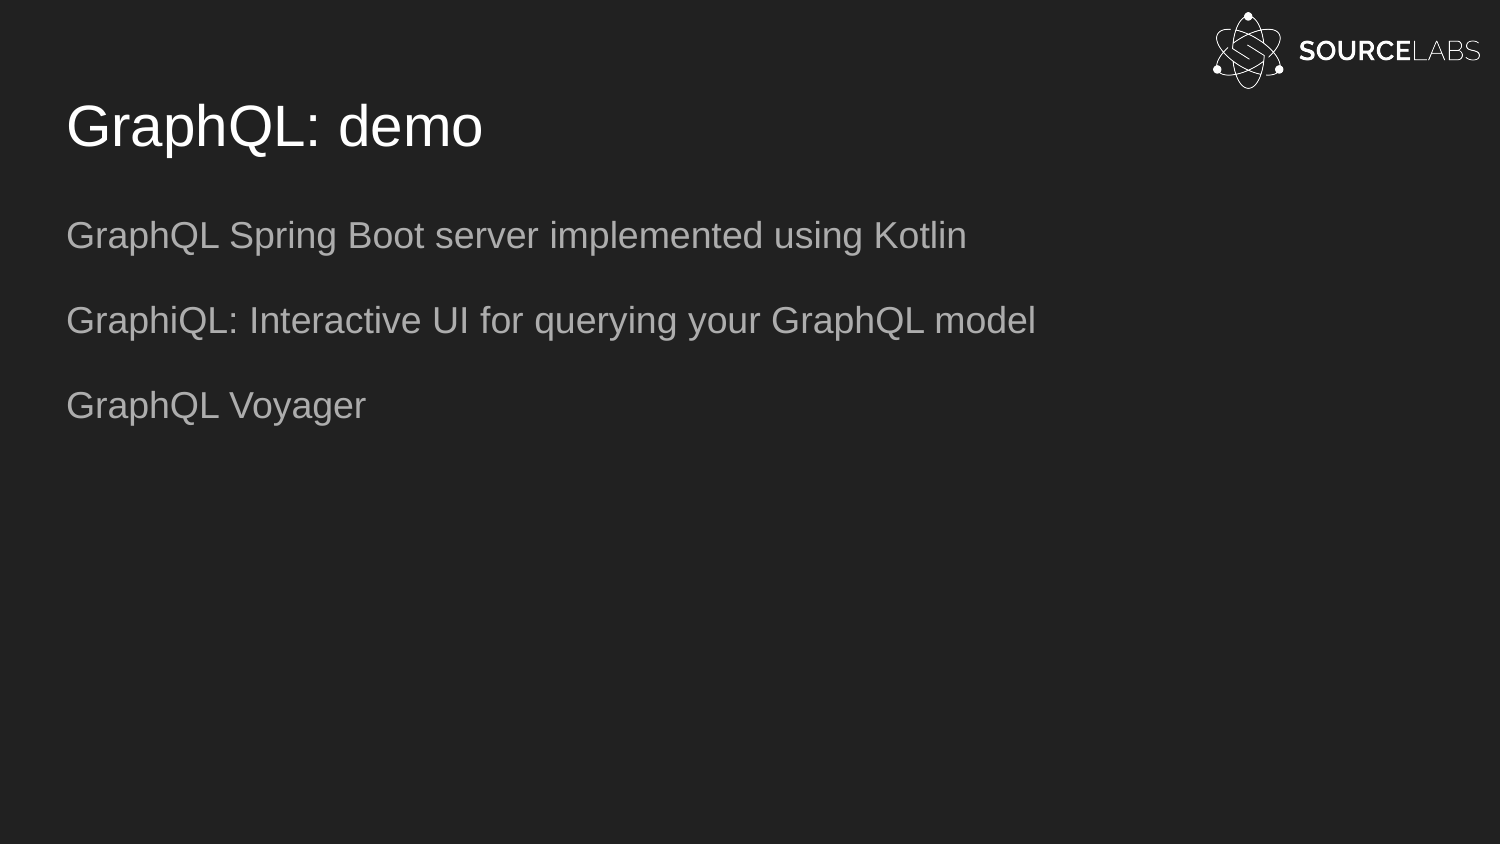

# GraphQL: demo
GraphQL Spring Boot server implemented using Kotlin
GraphiQL: Interactive UI for querying your GraphQL model
GraphQL Voyager